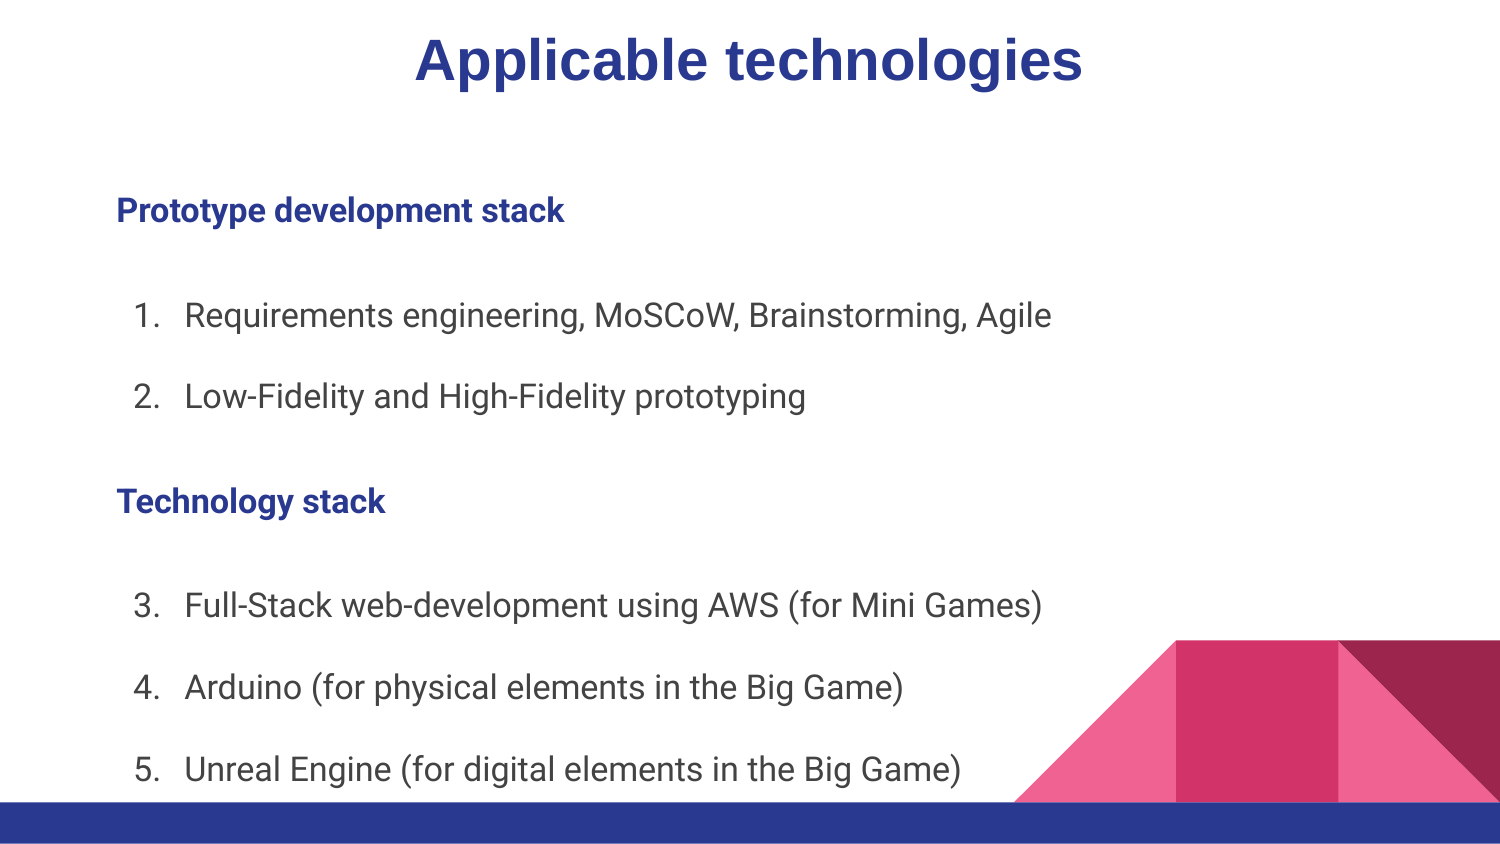

Applicable technologies
Prototype development stack
Requirements engineering, MoSCoW, Brainstorming, Agile
Low-Fidelity and High-Fidelity prototyping
Technology stack
Full-Stack web-development using AWS (for Mini Games)
Arduino (for physical elements in the Big Game)
Unreal Engine (for digital elements in the Big Game)